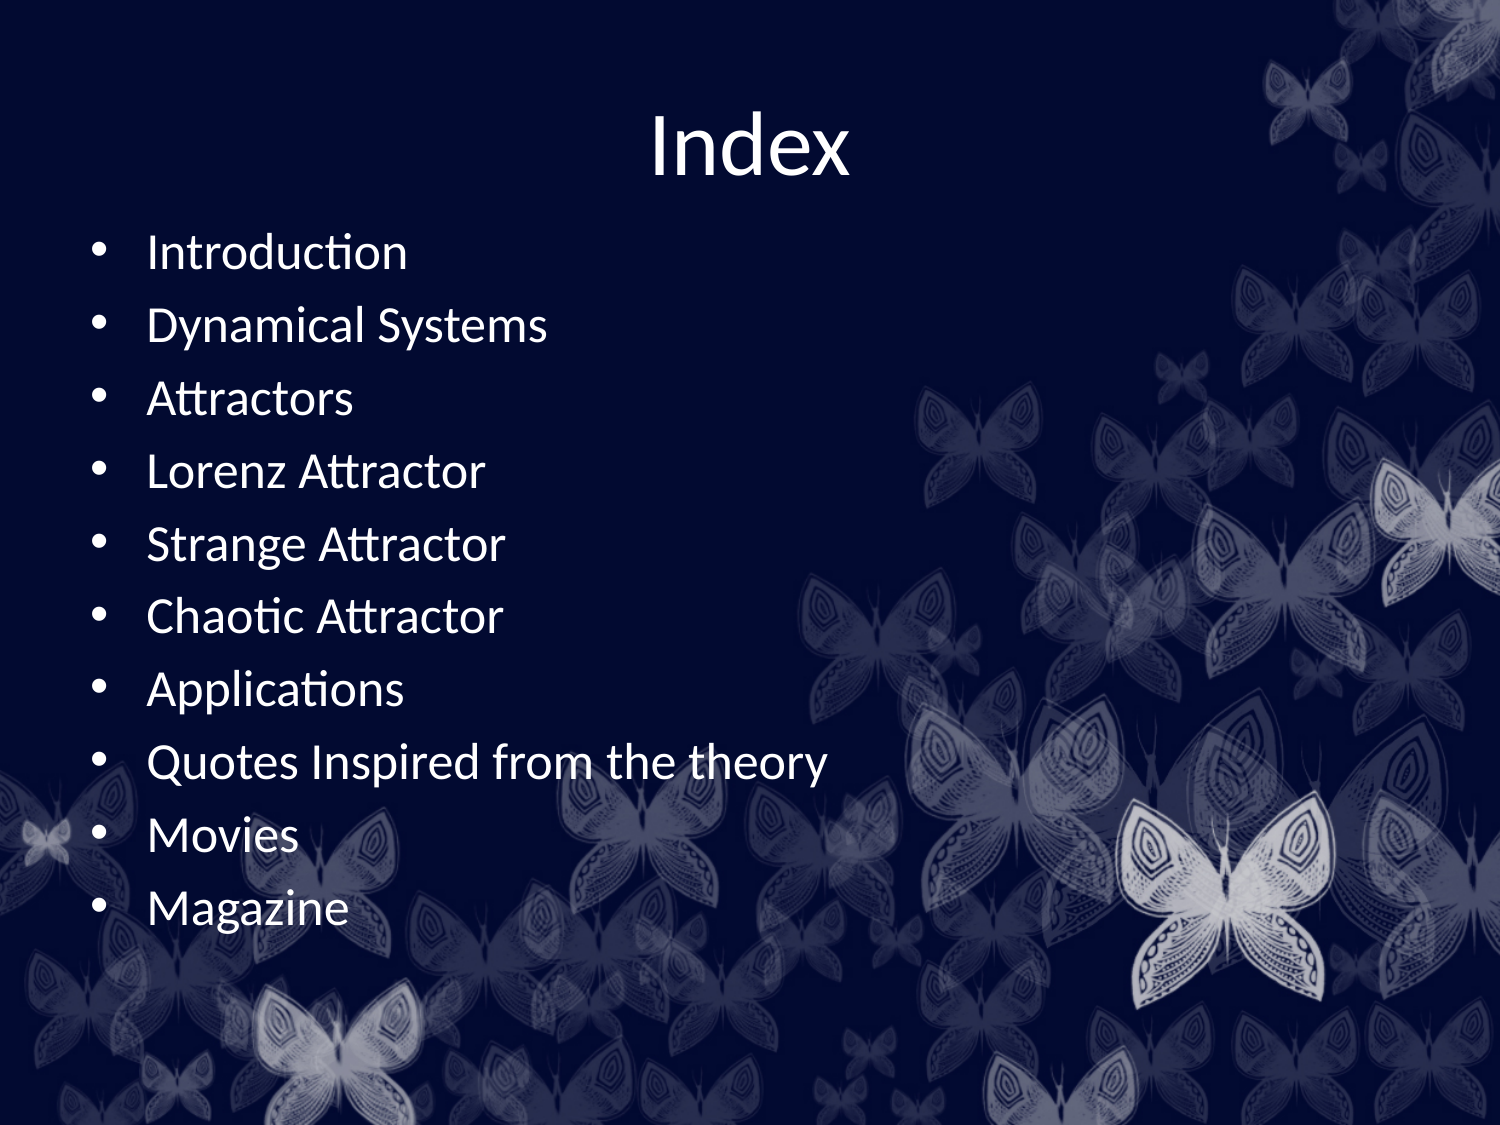

# Index

Introduction
Dynamical Systems
Attractors
Lorenz Attractor
Strange Attractor
Chaotic Attractor
Applications
Quotes Inspired from the theory
Movies
Magazine